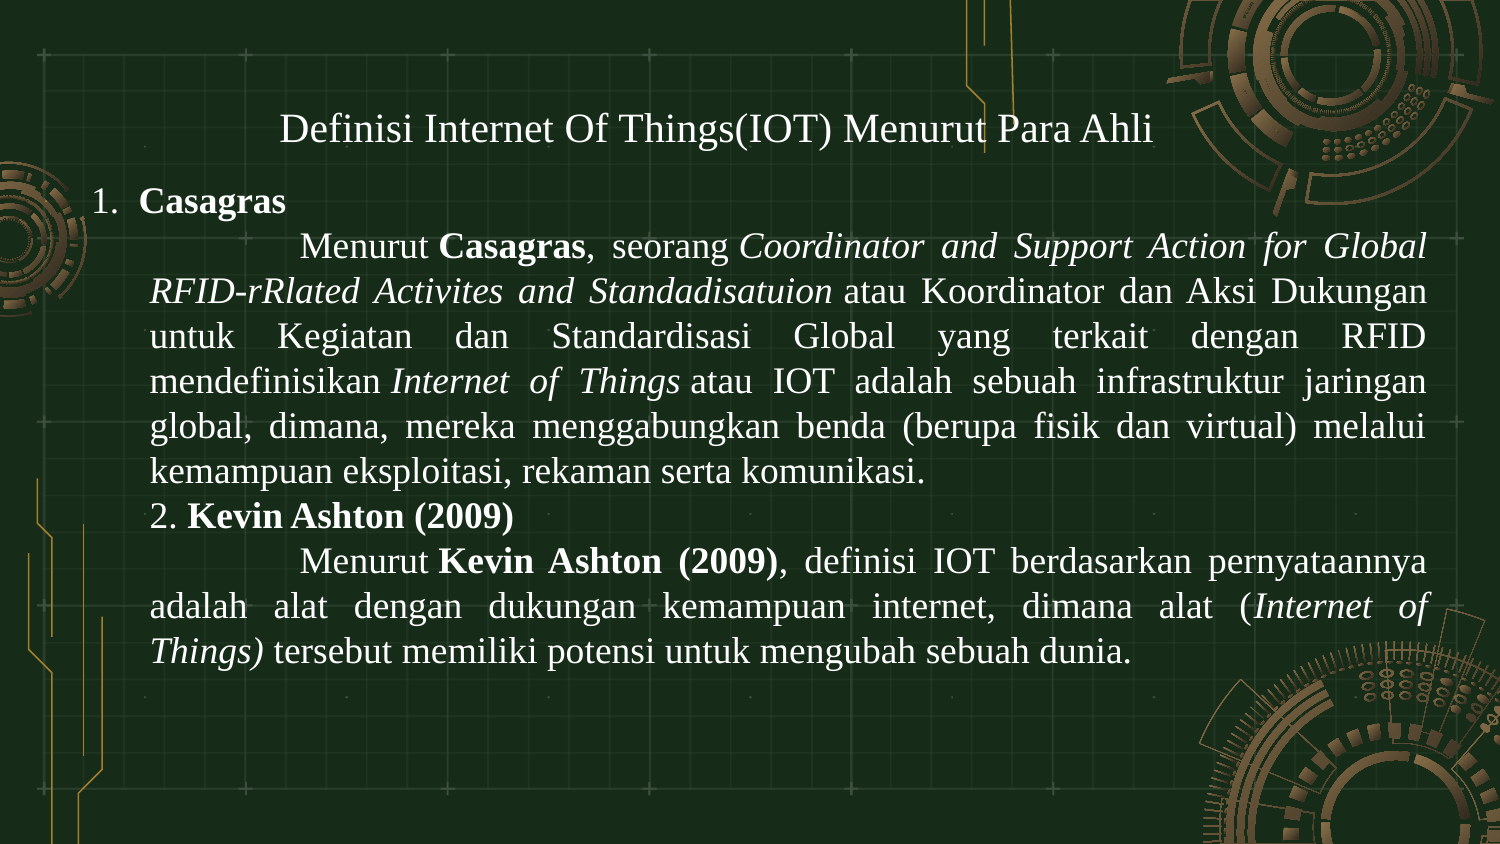

Definisi Internet Of Things(IOT) Menurut Para Ahli
1.  Casagras
	Menurut Casagras, seorang Coordinator and Support Action for Global RFID-rRlated Activites and Standadisatuion atau Koordinator dan Aksi Dukungan untuk Kegiatan dan Standardisasi Global yang terkait dengan RFID mendefinisikan Internet of Things atau IOT adalah sebuah infrastruktur jaringan global, dimana, mereka menggabungkan benda (berupa fisik dan virtual) melalui kemampuan eksploitasi, rekaman serta komunikasi.
2. Kevin Ashton (2009)
	Menurut Kevin Ashton (2009), definisi IOT berdasarkan pernyataannya adalah alat dengan dukungan kemampuan internet, dimana alat (Internet of Things) tersebut memiliki potensi untuk mengubah sebuah dunia.